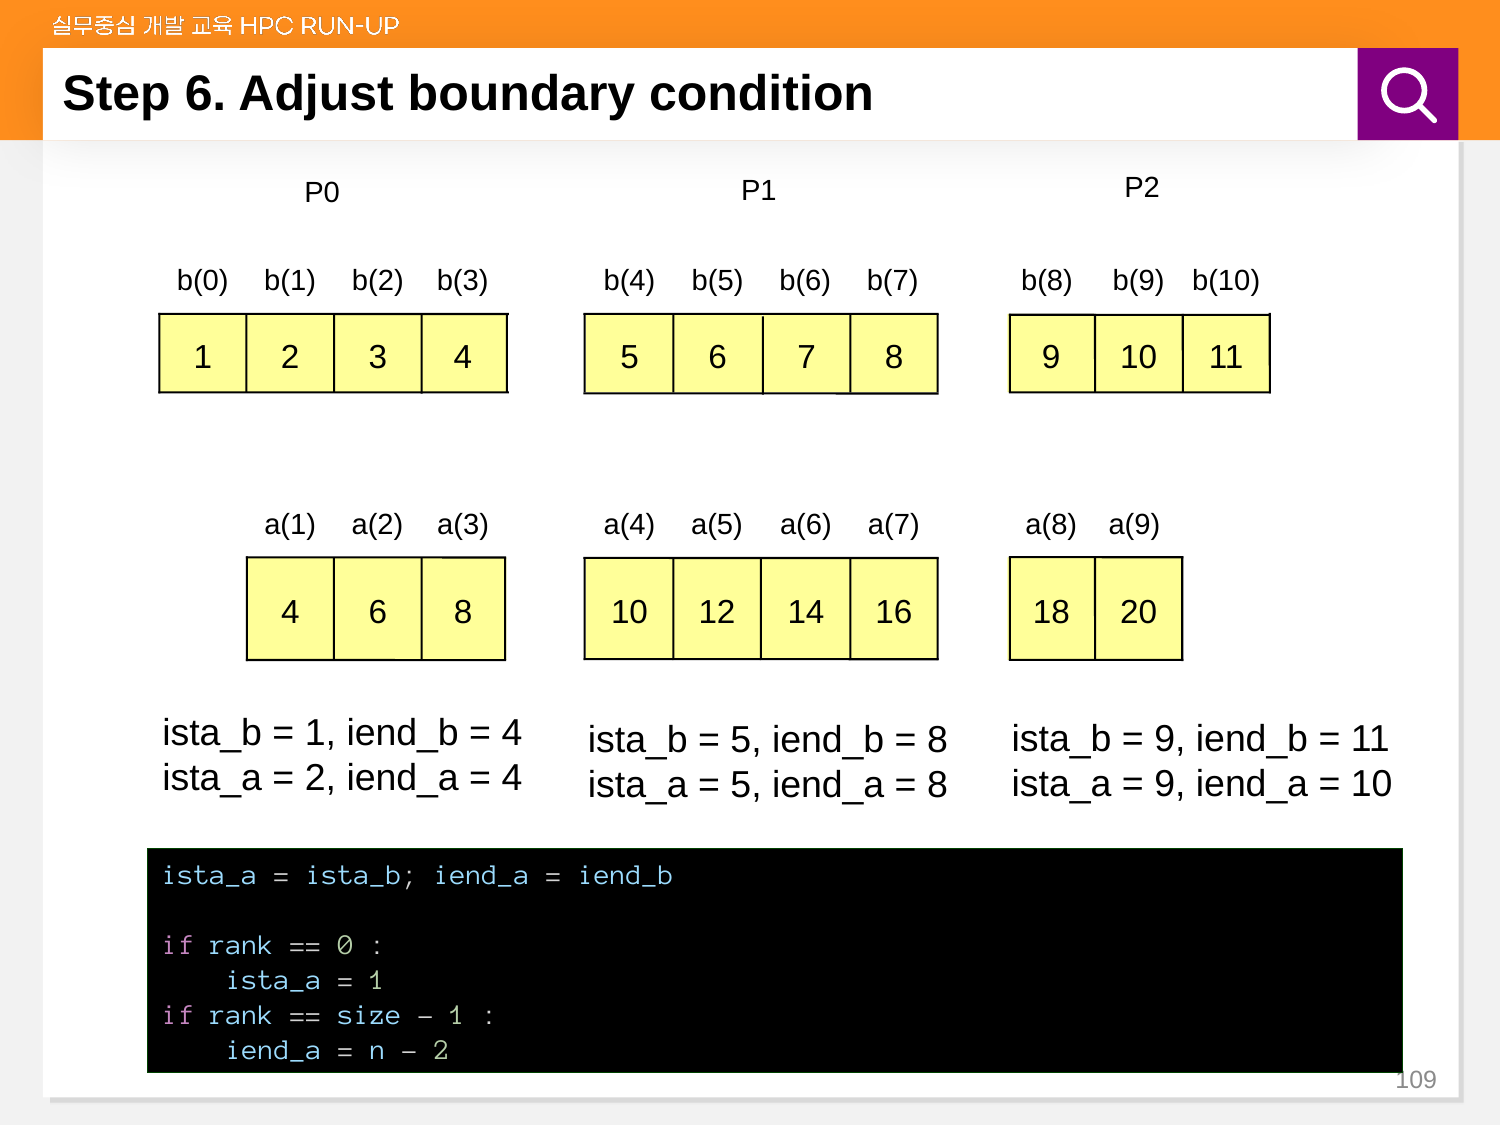

# Step 6. Adjust boundary condition
P2
P1
P0
b(0)
b(1)
b(2)
b(3)
b(4)
b(5)
b(6)
b(7)
b(8)
b(9)
b(10)

1

2

3

4

5
6

7
8

9
10

11

a(1)
a(2)
a(3)
a(4)
a(5)
a(6)
a(7)
a(8)
a(9)

4

6

8

10
12

14
16

18

20

ista_b = 1, iend_b = 4
ista_a = 2, iend_a = 4
ista_b = 9, iend_b = 11
ista_a = 9, iend_a = 10
ista_b = 5, iend_b = 8
ista_a = 5, iend_a = 8
ista_a = ista_b; iend_a = iend_b
if rank == 0 :
    ista_a = 1
if rank == size - 1 :
    iend_a = n - 2
109